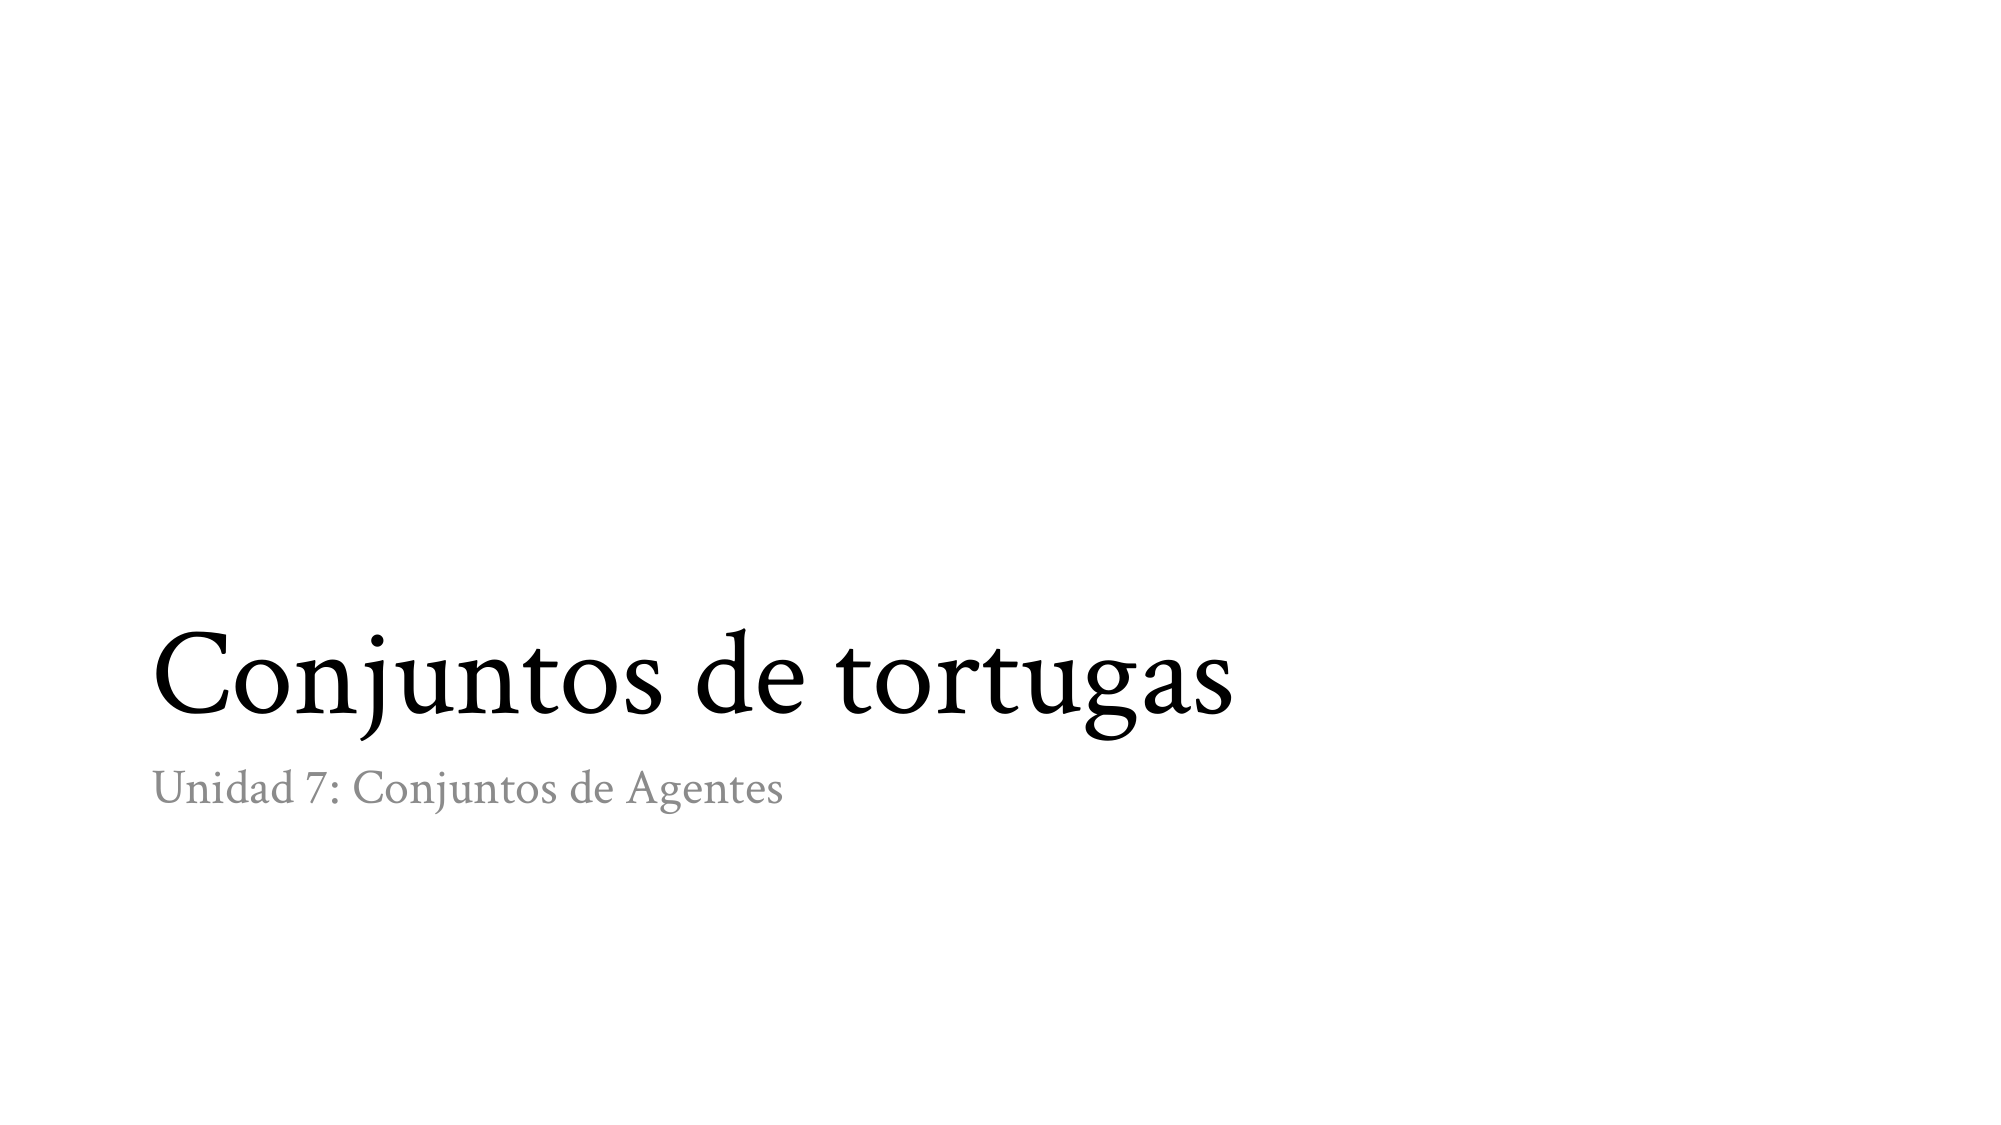

# Conjuntos de tortugas
Unidad 7: Conjuntos de Agentes